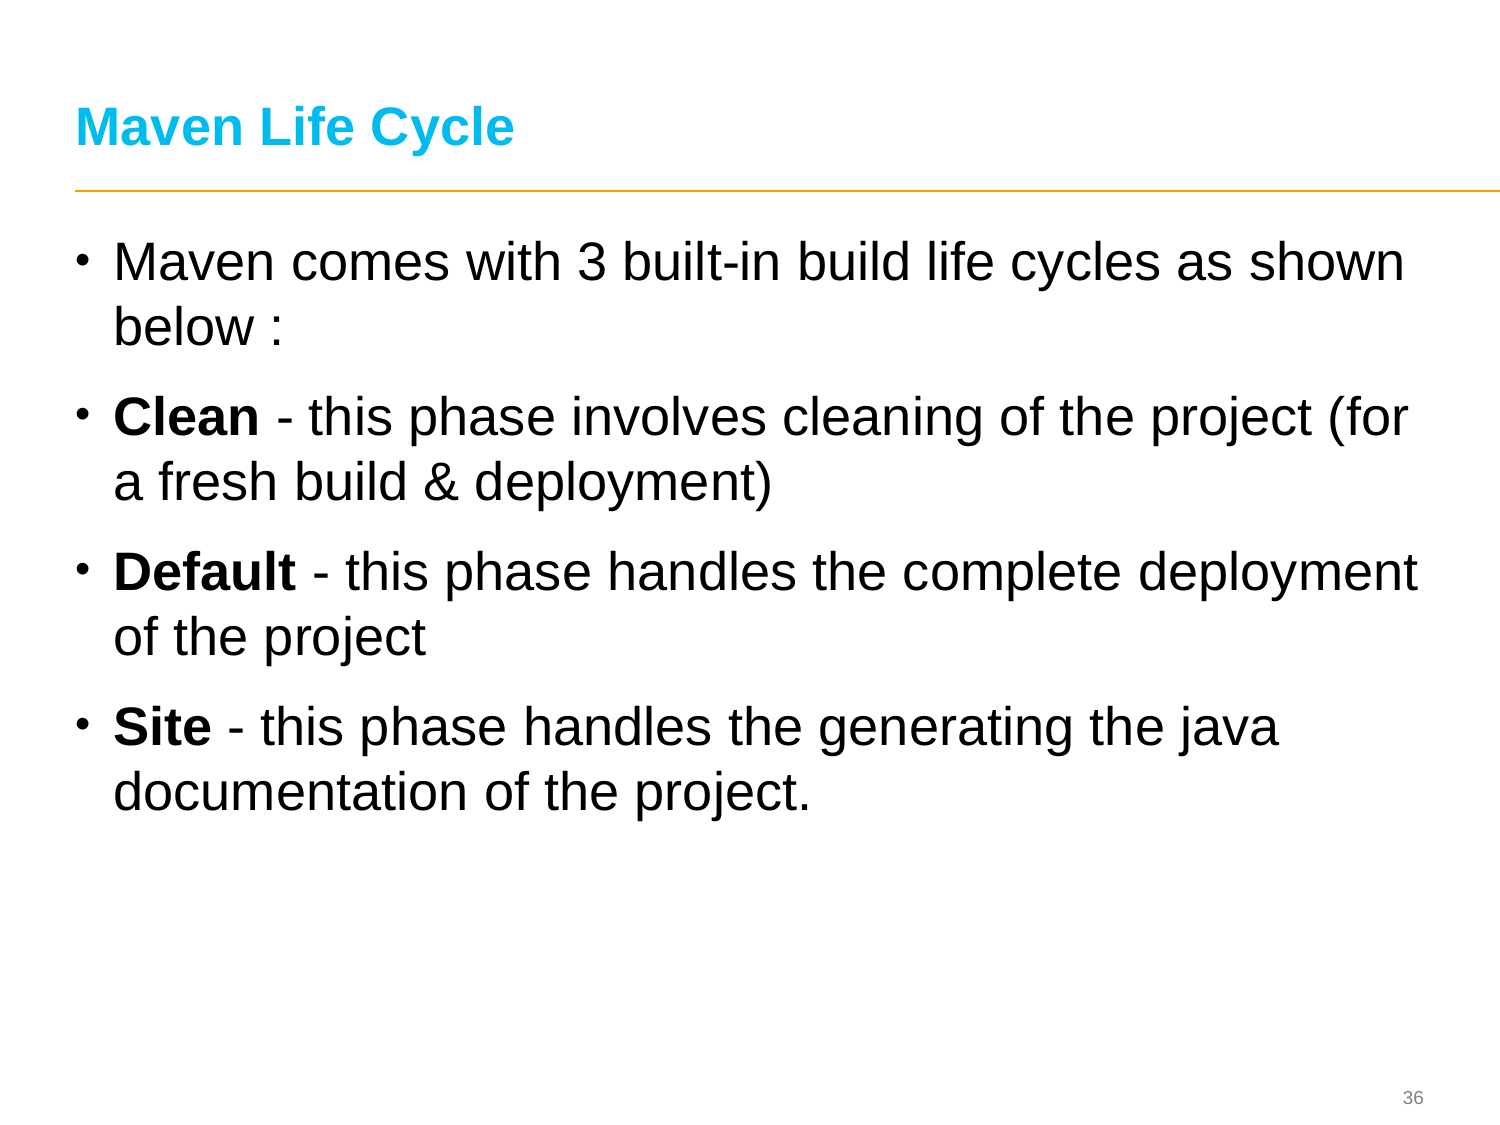

# Maven Life Cycle
Maven comes with 3 built-in build life cycles as shown below :
Clean - this phase involves cleaning of the project (for a fresh build & deployment)
Default - this phase handles the complete deployment of the project
Site - this phase handles the generating the java documentation of the project.